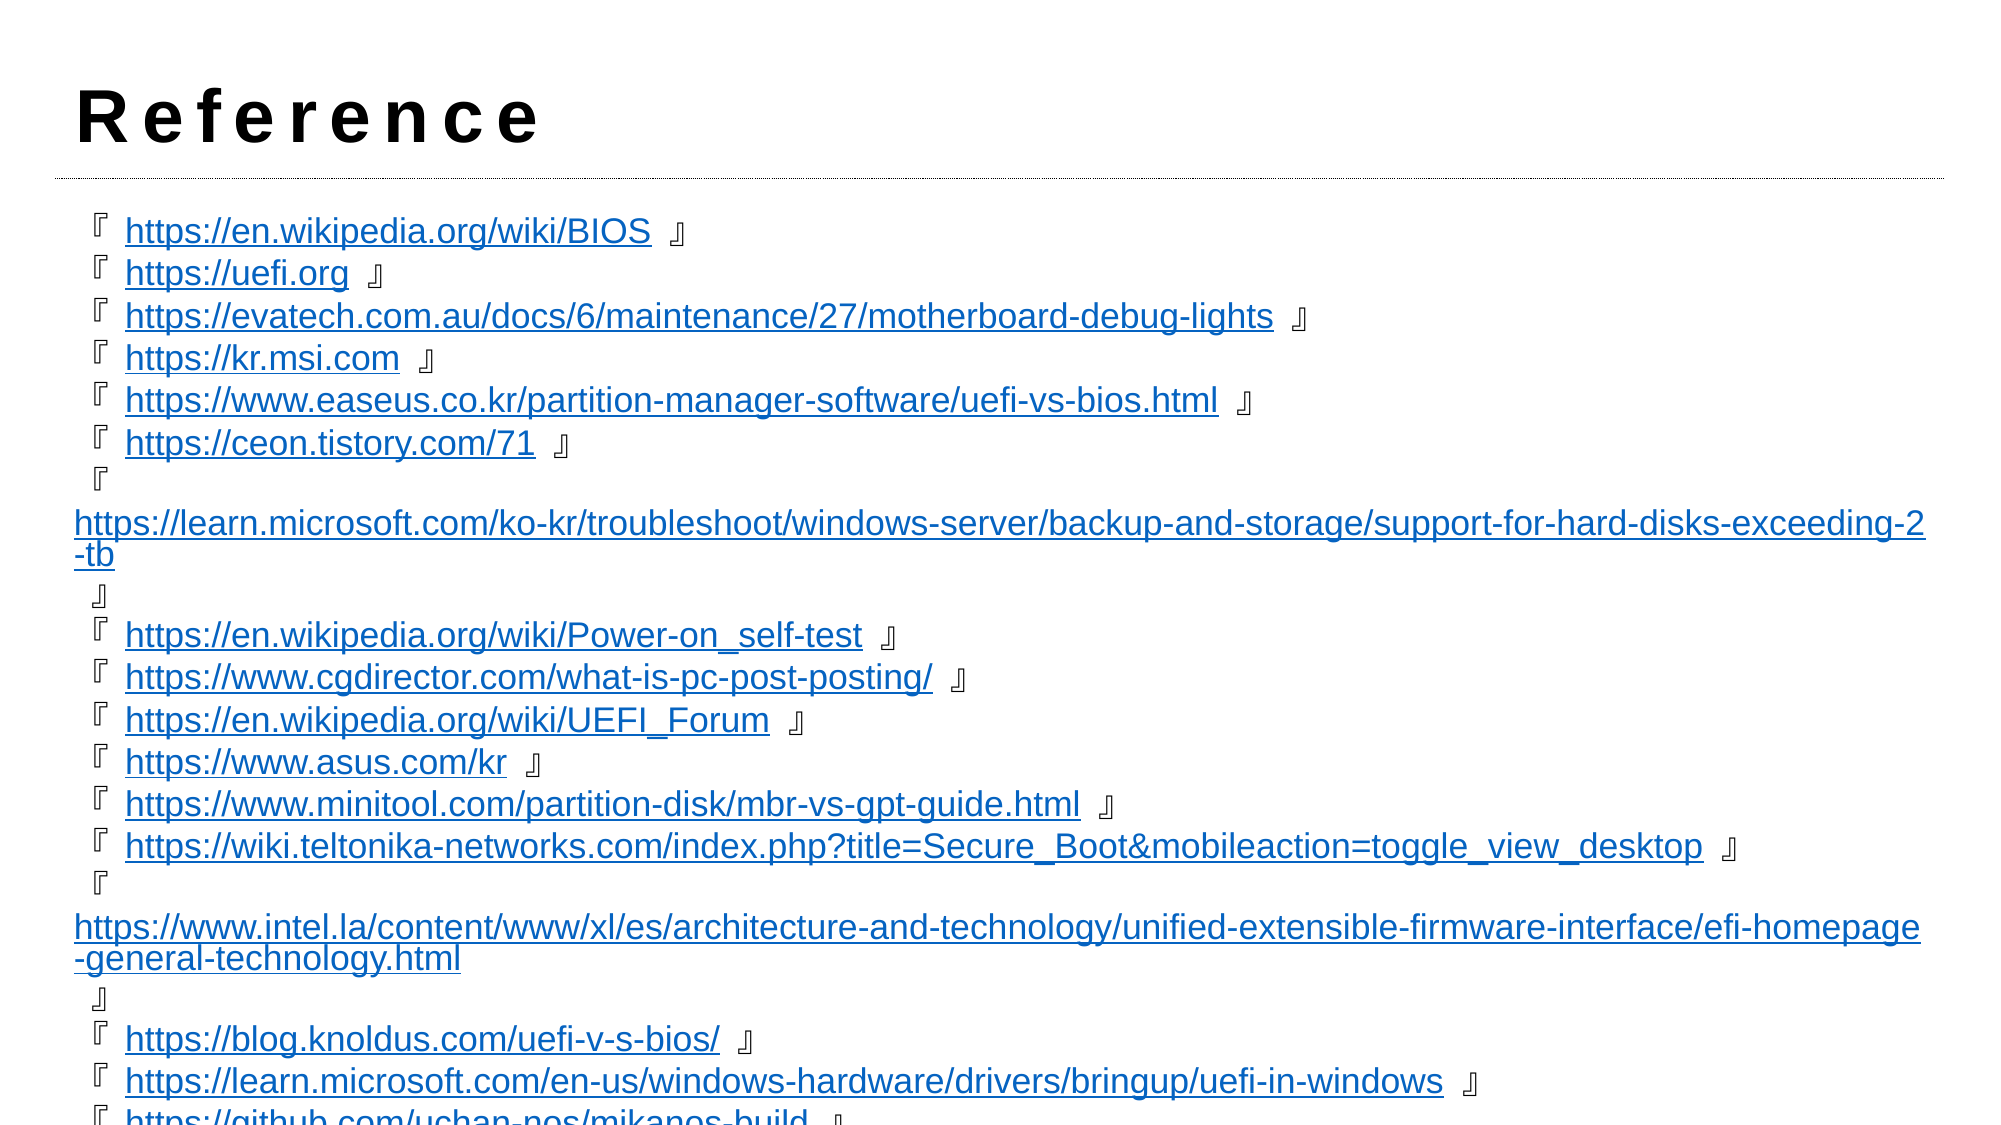

Reference
『 https://en.wikipedia.org/wiki/BIOS 』
『 https://uefi.org 』
『 https://evatech.com.au/docs/6/maintenance/27/motherboard-debug-lights 』
『 https://kr.msi.com 』
『 https://www.easeus.co.kr/partition-manager-software/uefi-vs-bios.html 』
『 https://ceon.tistory.com/71 』
『 https://learn.microsoft.com/ko-kr/troubleshoot/windows-server/backup-and-storage/support-for-hard-disks-exceeding-2-tb 』
『 https://en.wikipedia.org/wiki/Power-on_self-test 』
『 https://www.cgdirector.com/what-is-pc-post-posting/ 』
『 https://en.wikipedia.org/wiki/UEFI_Forum 』
『 https://www.asus.com/kr 』
『 https://www.minitool.com/partition-disk/mbr-vs-gpt-guide.html 』
『 https://wiki.teltonika-networks.com/index.php?title=Secure_Boot&mobileaction=toggle_view_desktop 』
『 https://www.intel.la/content/www/xl/es/architecture-and-technology/unified-extensible-firmware-interface/efi-homepage-general-technology.html 』
『 https://blog.knoldus.com/uefi-v-s-bios/ 』
『 https://learn.microsoft.com/en-us/windows-hardware/drivers/bringup/uefi-in-windows 』
『 https://github.com/uchan-nos/mikanos-build 』